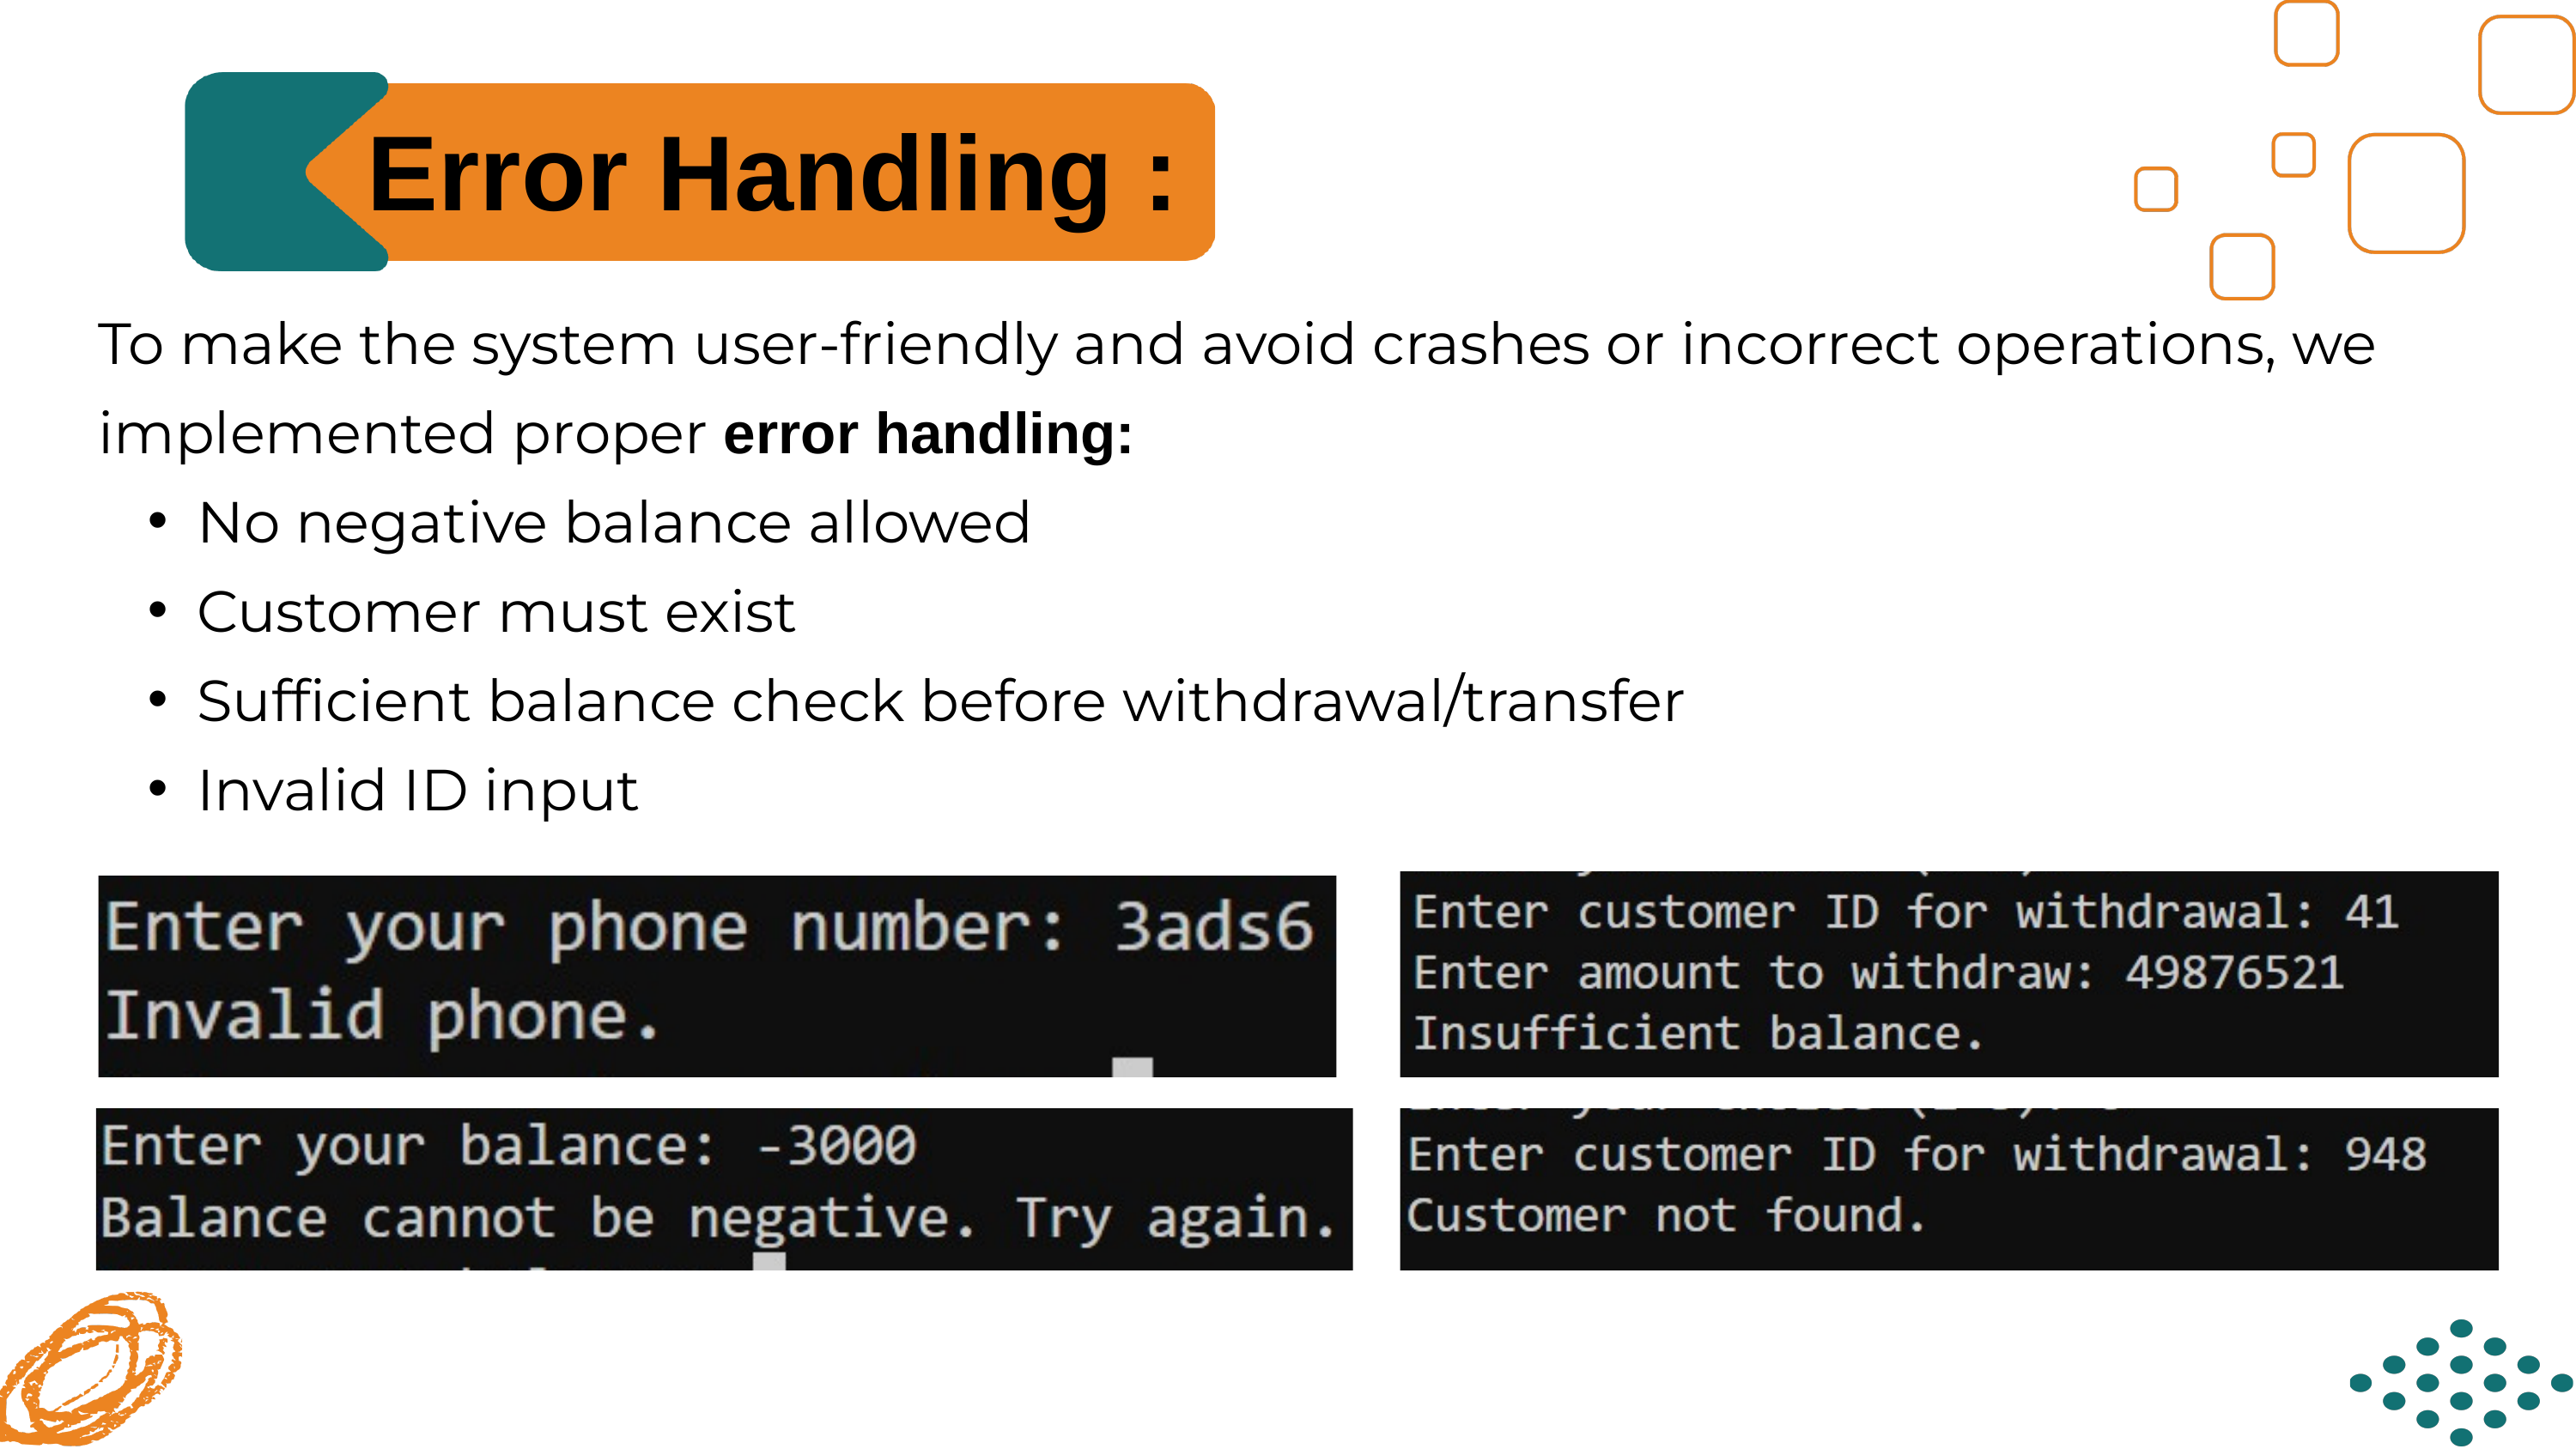

Error Handling :
To make the system user-friendly and avoid crashes or incorrect operations, we implemented proper error handling:
No negative balance allowed
Customer must exist
Sufficient balance check before withdrawal/transfer
Invalid ID input